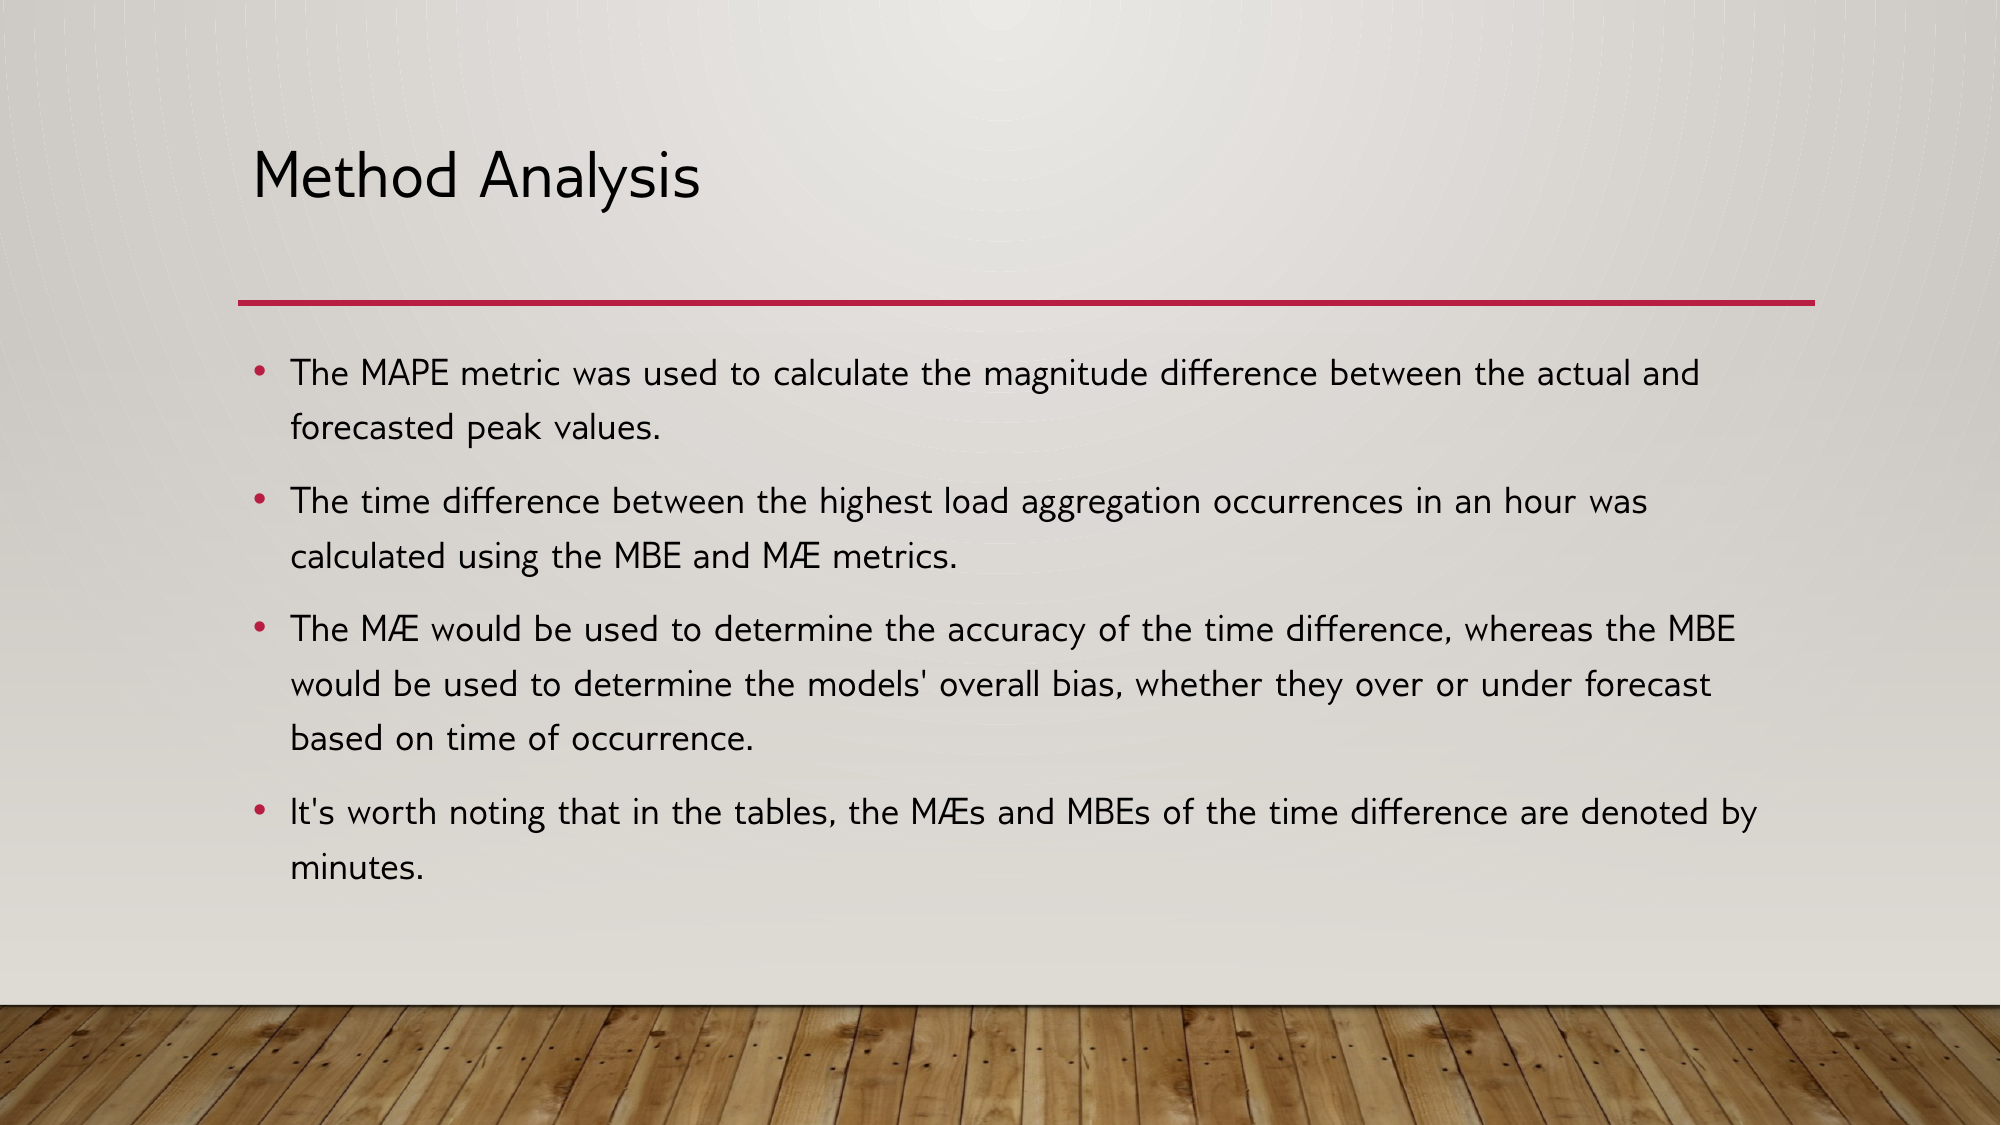

# Method Analysis
The MAPE metric was used to calculate the magnitude difference between the actual and forecasted peak values.
The time difference between the highest load aggregation occurrences in an hour was calculated using the MBE and MAE metrics.
The MAE would be used to determine the accuracy of the time difference, whereas the MBE would be used to determine the models' overall bias, whether they over or under forecast based on time of occurrence.
It's worth noting that in the tables, the MAEs and MBEs of the time difference are denoted by minutes.